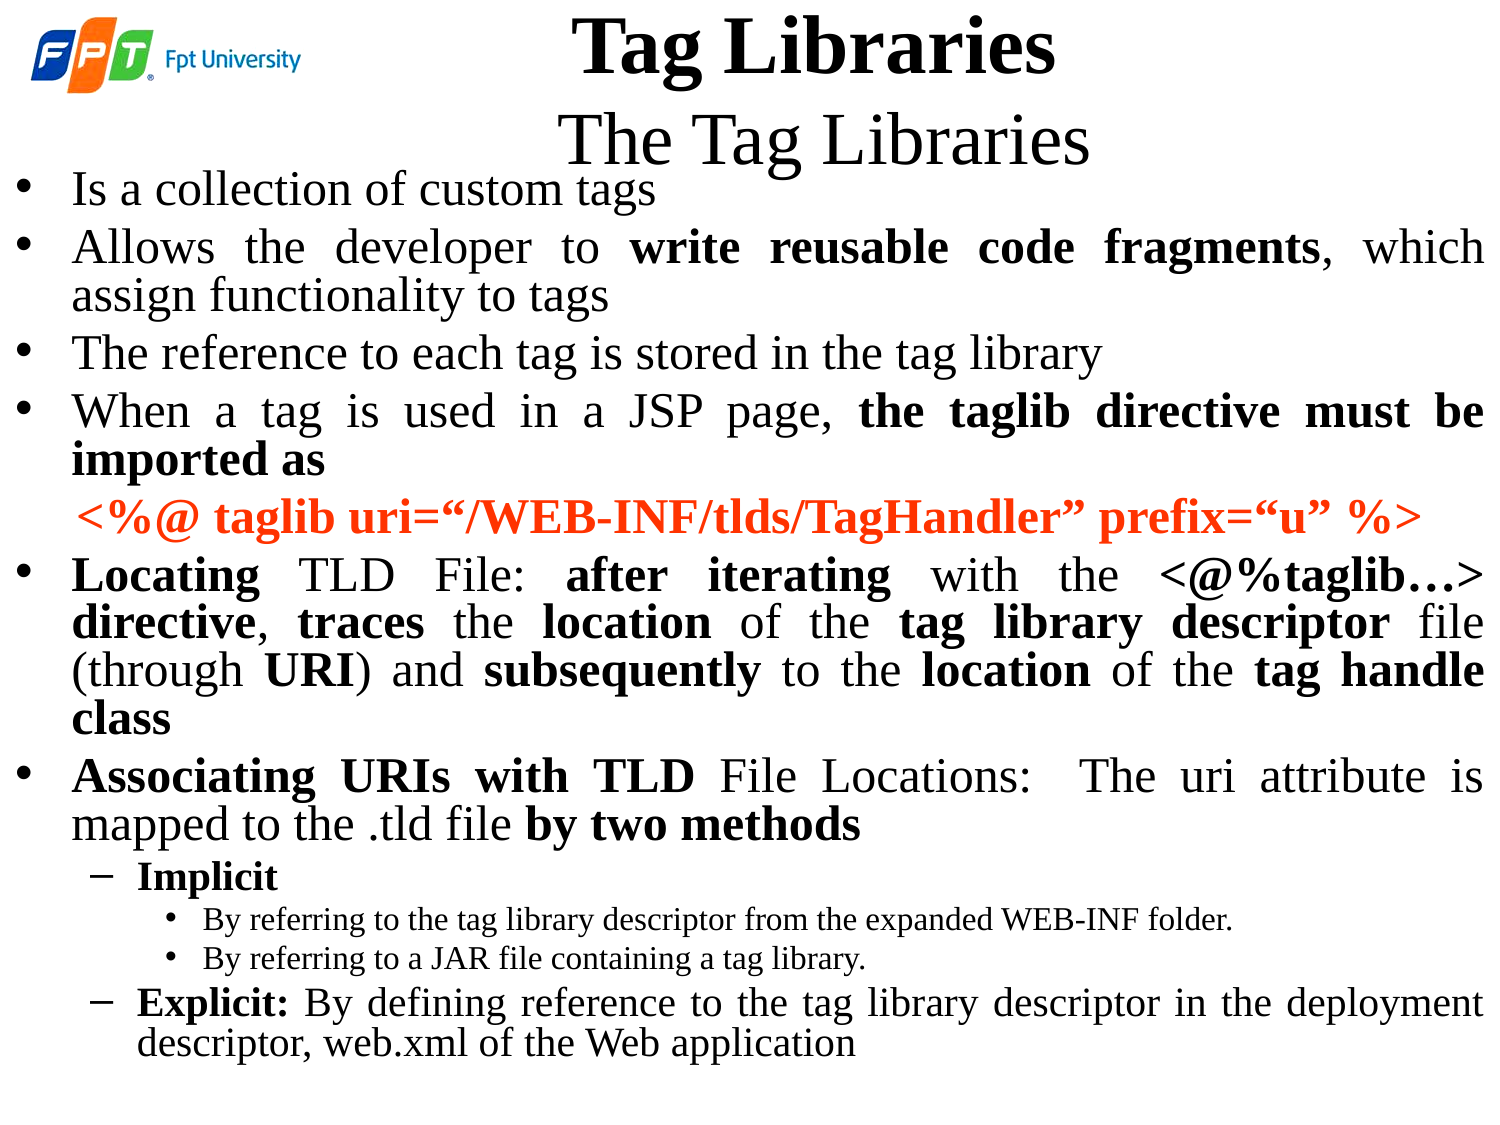

Tag Libraries
The Tag Libraries
Is a collection of custom tags
Allows the developer to write reusable code fragments, which assign functionality to tags
The reference to each tag is stored in the tag library
When a tag is used in a JSP page, the taglib directive must be imported as
<%@ taglib uri=“/WEB-INF/tlds/TagHandler” prefix=“u” %>
Locating TLD File: after iterating with the <@%taglib…> directive, traces the location of the tag library descriptor file (through URI) and subsequently to the location of the tag handle class
Associating URIs with TLD File Locations:  The uri attribute is mapped to the .tld file by two methods
Implicit
By referring to the tag library descriptor from the expanded WEB-INF folder.
By referring to a JAR file containing a tag library.
Explicit: By defining reference to the tag library descriptor in the deployment descriptor, web.xml of the Web application